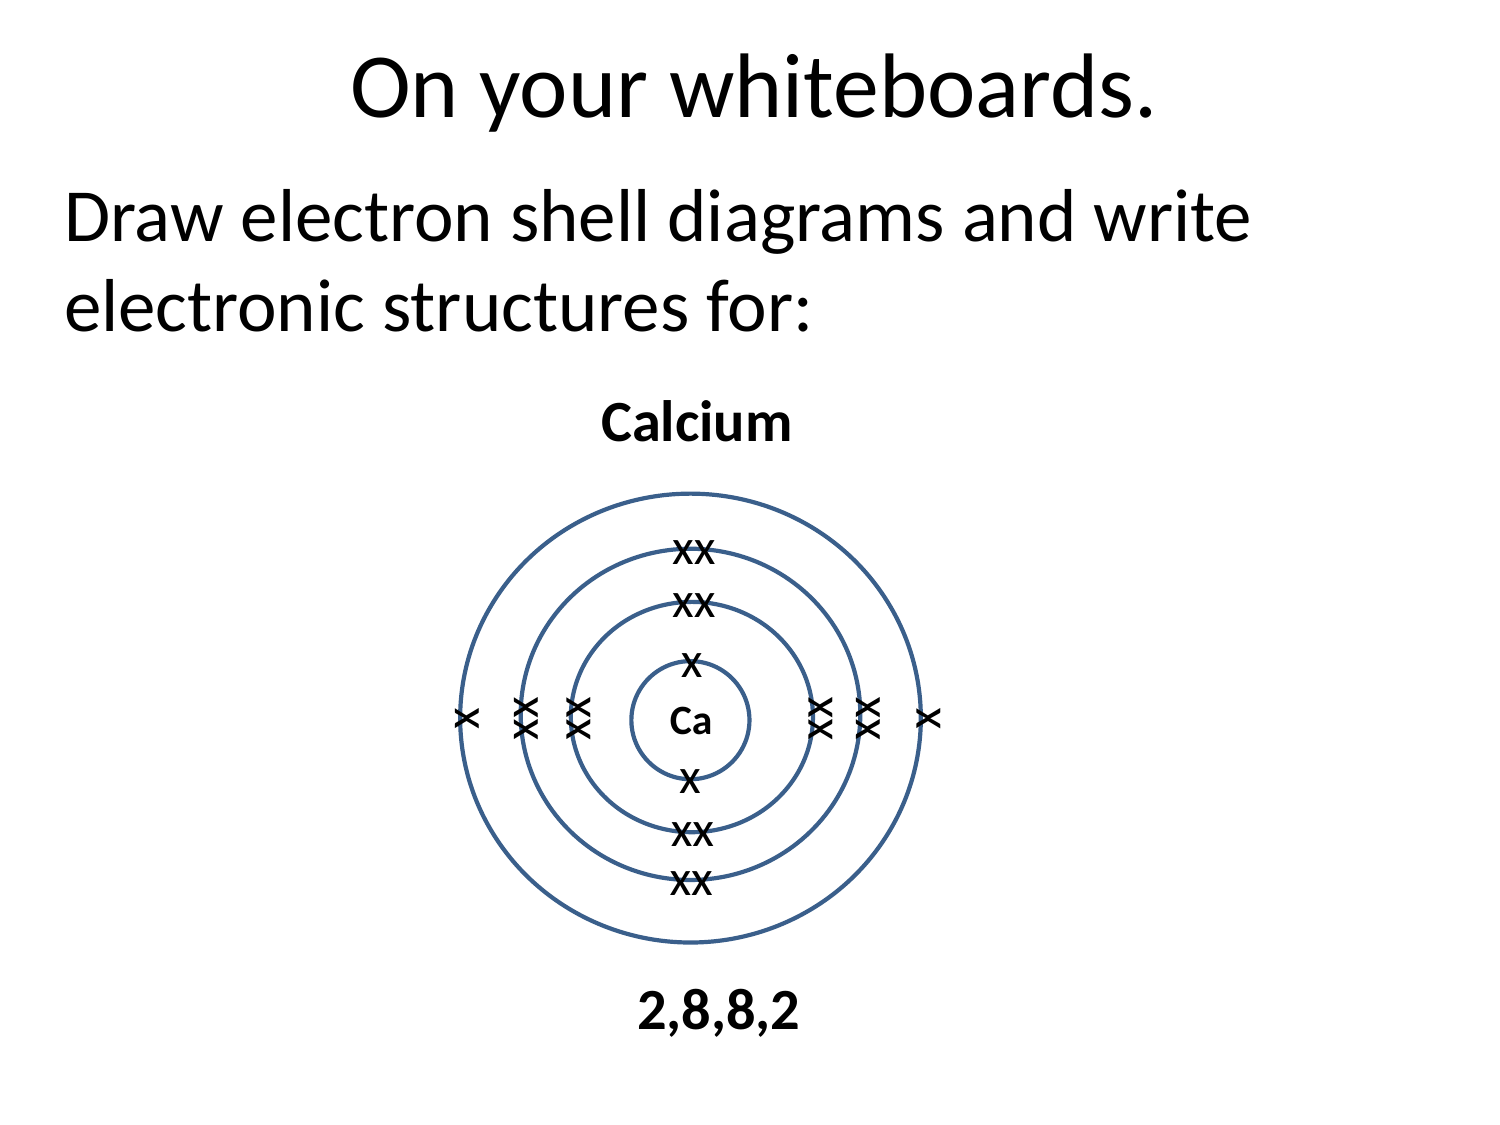

# On your whiteboards.
Draw electron shell diagrams and write electronic structures for:
 Calcium

xx

xx

x

xx
xx
x
xx
xx
x
Ca
x
xx
xx
2,8,8,2